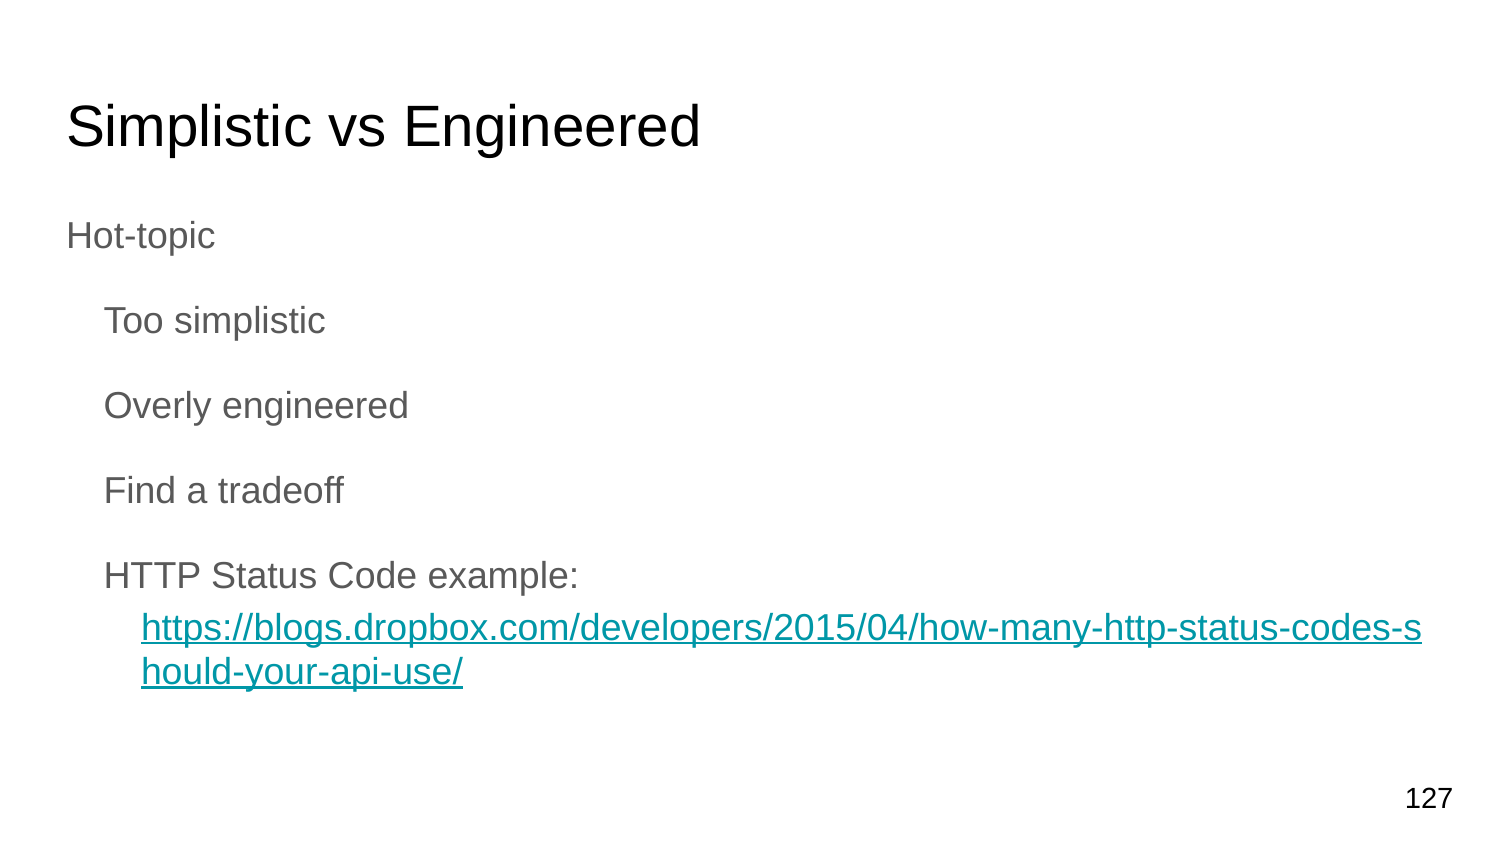

# Simplistic vs Engineered
Hot-topic
Too simplistic
Overly engineered
Find a tradeoff
HTTP Status Code example:
https://blogs.dropbox.com/developers/2015/04/how-many-http-status-codes-should-your-api-use/
127